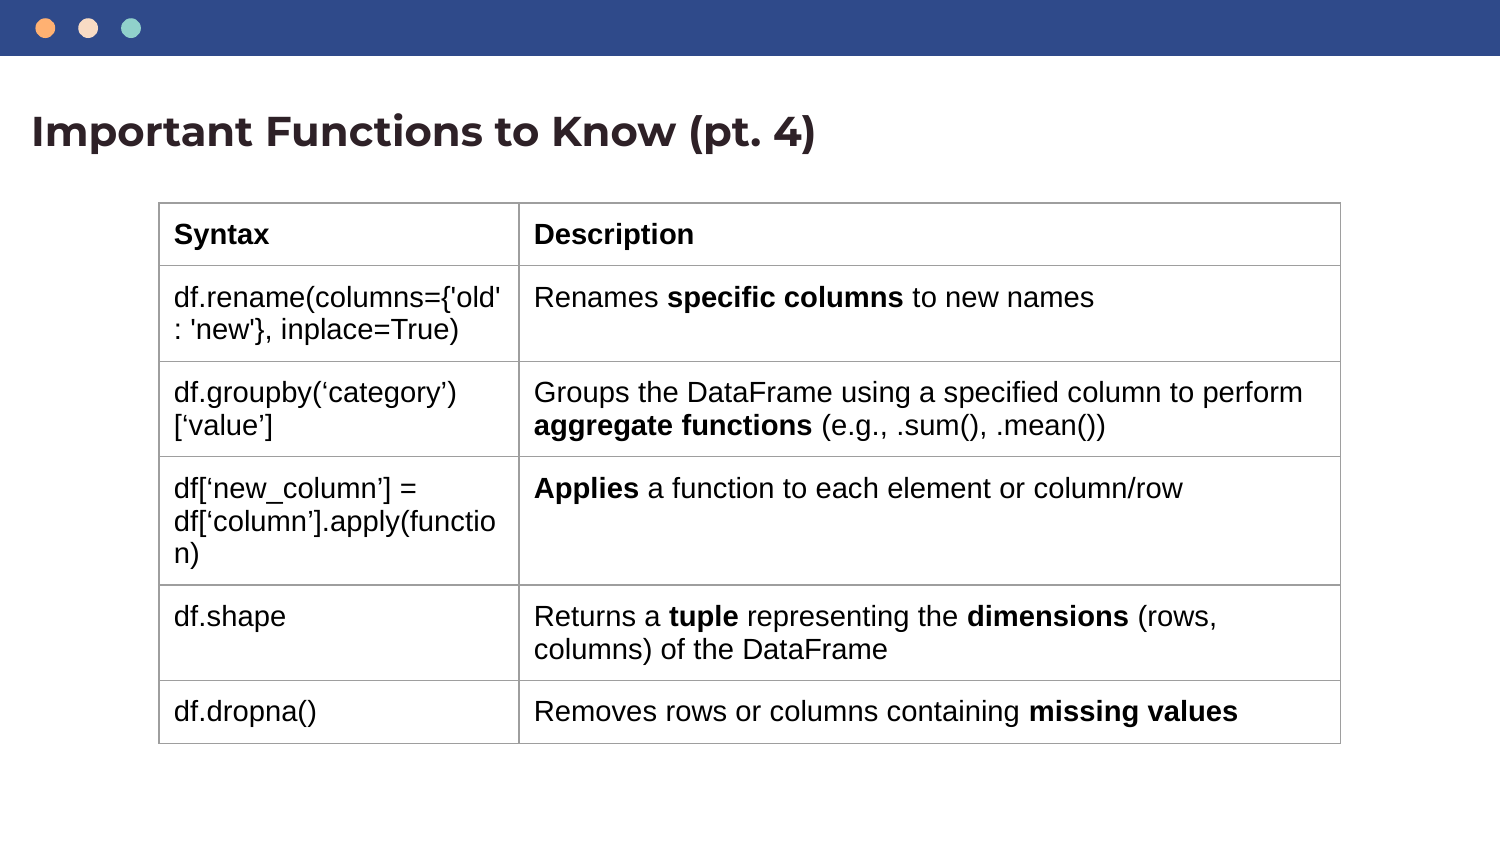

Important Functions to Know (pt. 4)
| Syntax | Description |
| --- | --- |
| df.rename(columns={'old': 'new'}, inplace=True) | Renames specific columns to new names |
| df.groupby(‘category’)[‘value’] | Groups the DataFrame using a specified column to perform aggregate functions (e.g., .sum(), .mean()) |
| df[‘new\_column’] = df[‘column’].apply(function) | Applies a function to each element or column/row |
| df.shape | Returns a tuple representing the dimensions (rows, columns) of the DataFrame |
| df.dropna() | Removes rows or columns containing missing values |